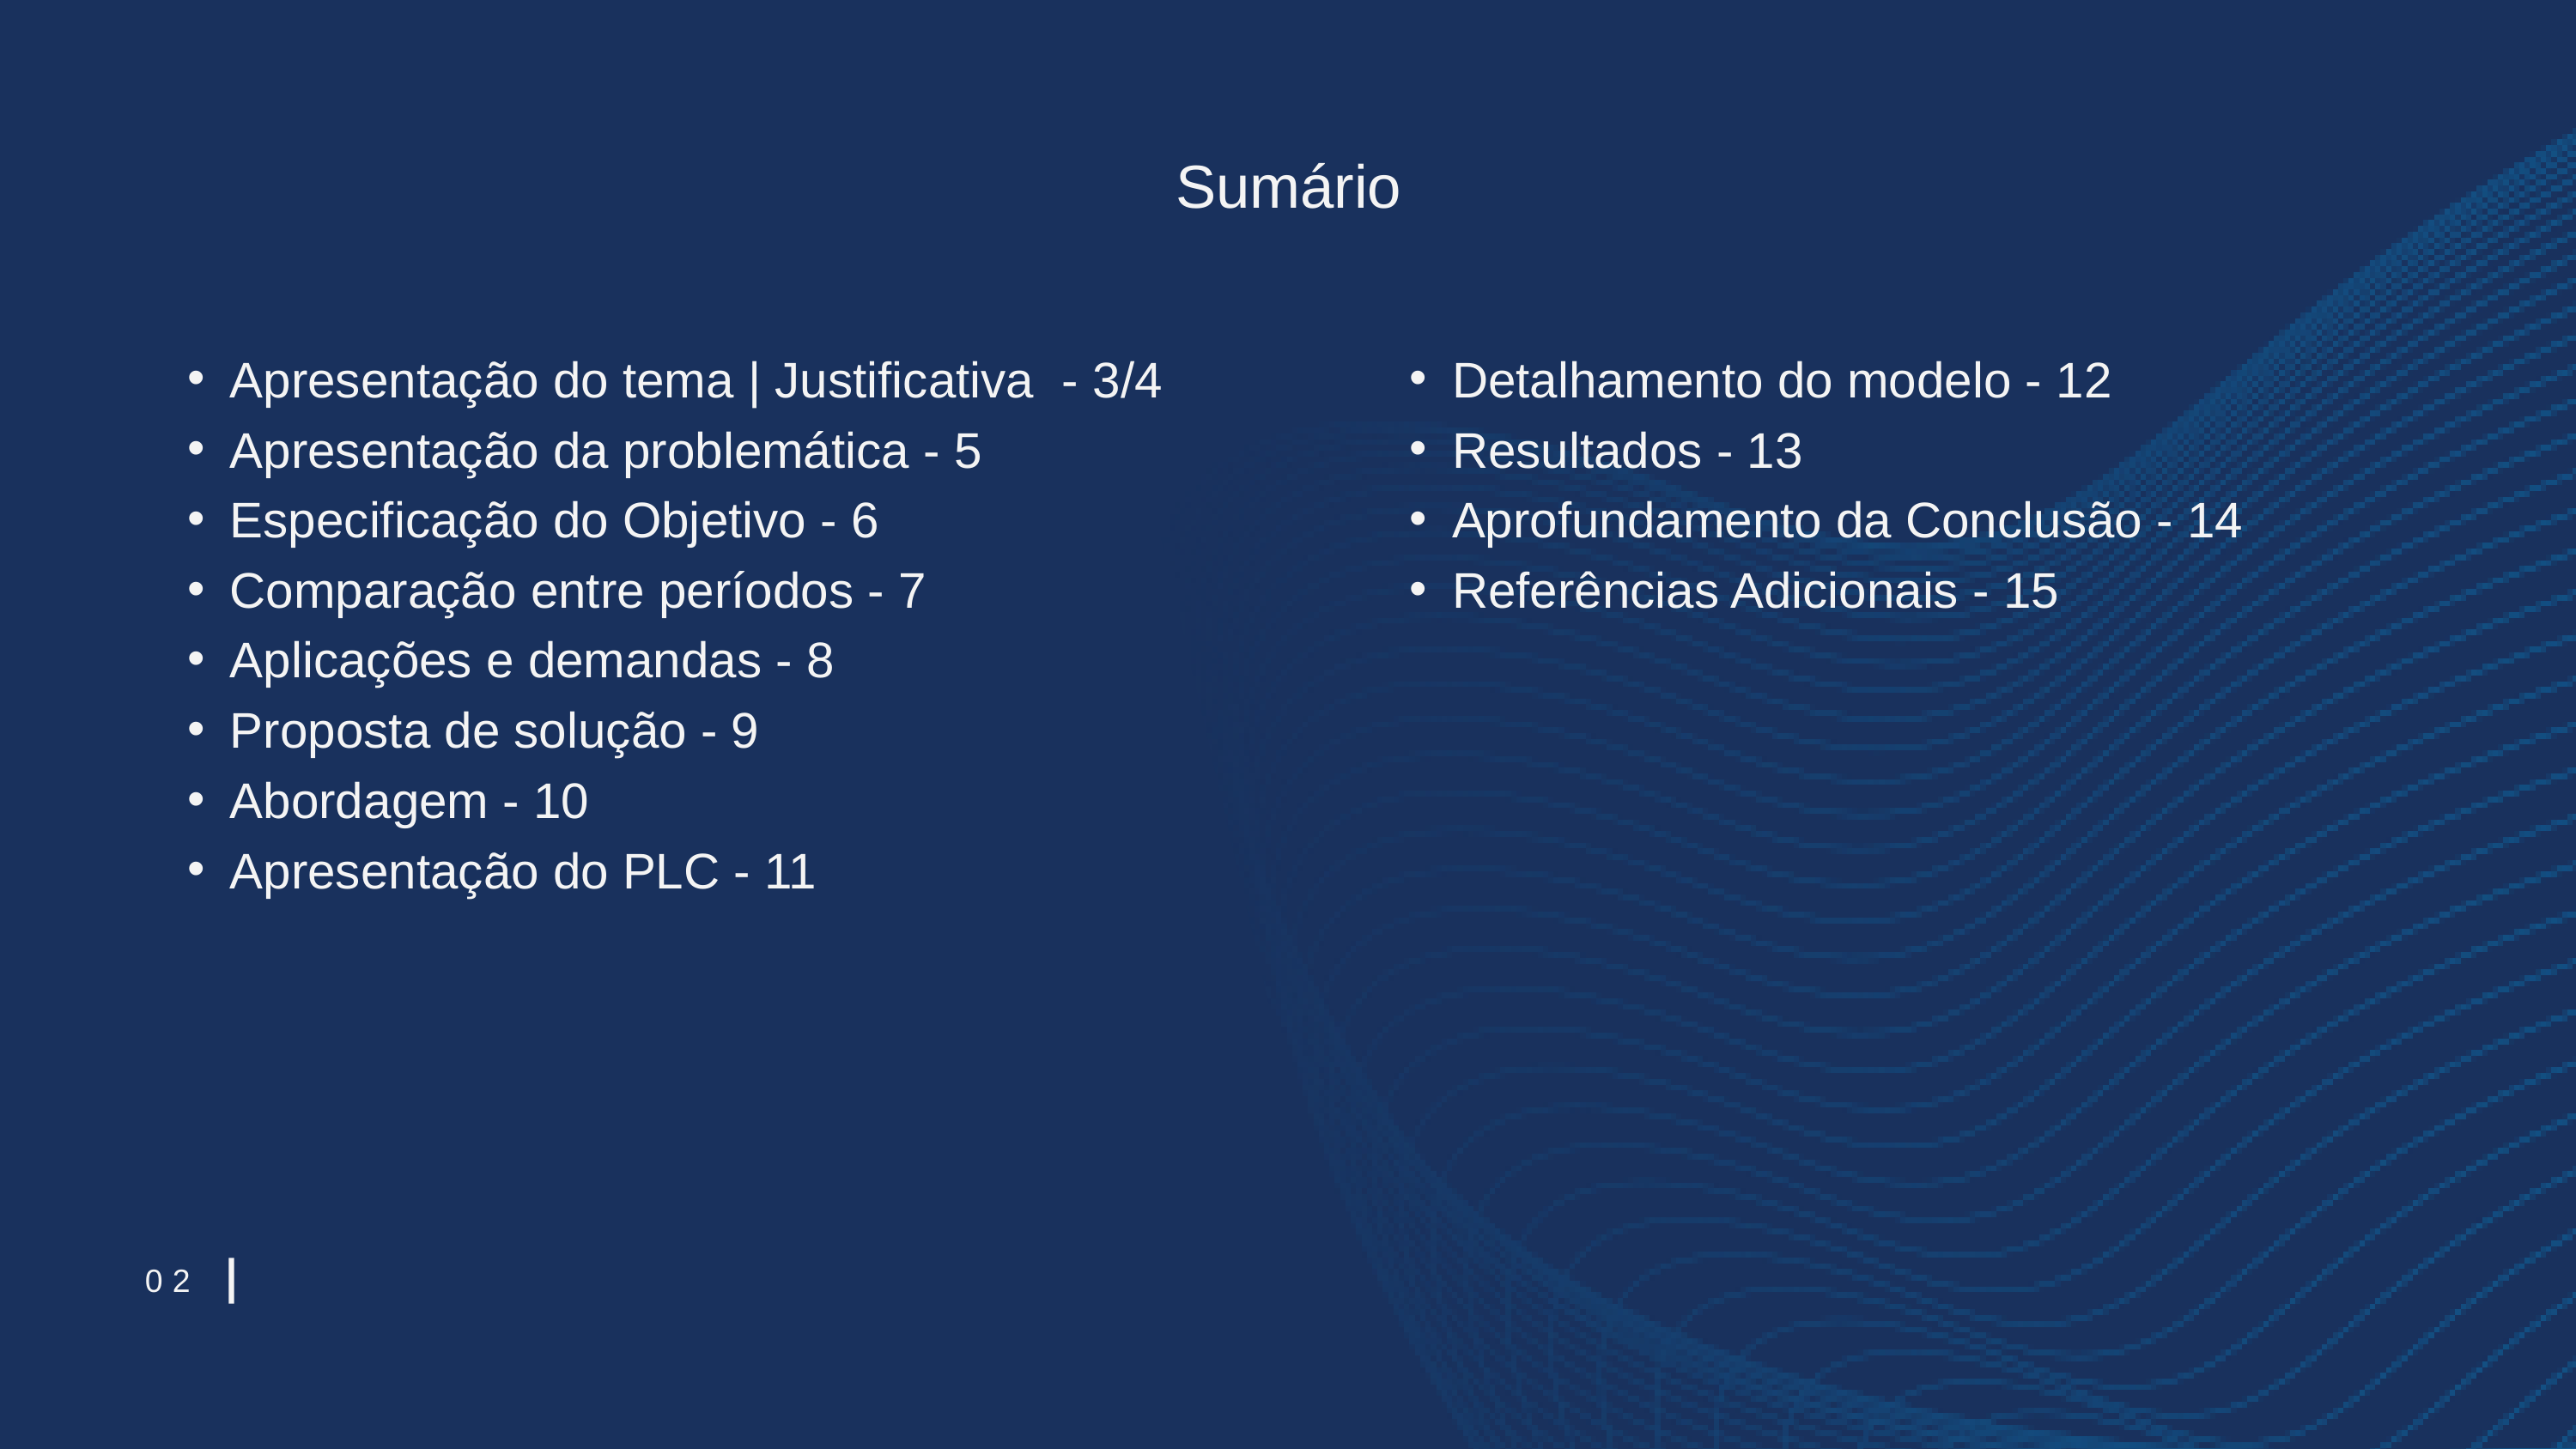

Sumário

Apresentação do tema | Justificativa  - 3/4
Apresentação da problemática - 5
Especificação do Objetivo - 6
Comparação entre períodos - 7
Aplicações e demandas - 8
Proposta de solução - 9
Abordagem - 10
Apresentação do PLC - 11
Detalhamento do modelo - 12
Resultados - 13
Aprofundamento da Conclusão - 14
Referências Adicionais - 15

02